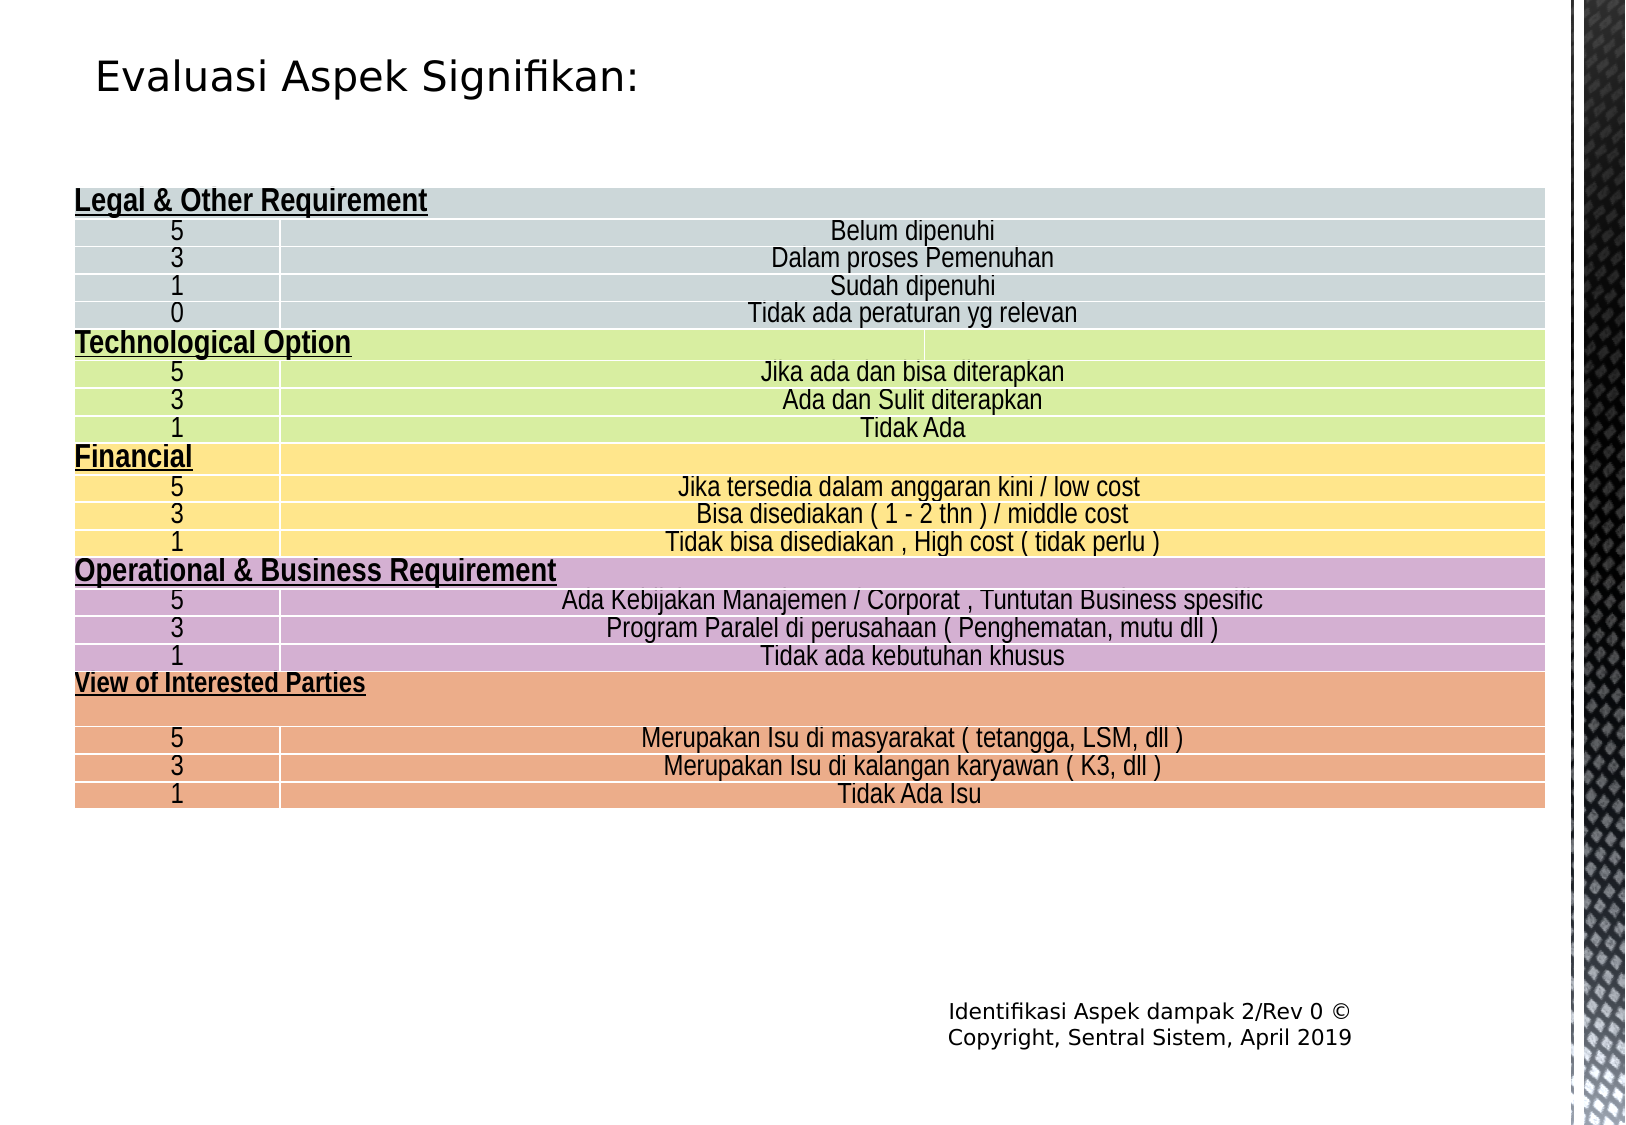

Evaluasi Aspek Signifikan:
| Legal & Other Requirement |  |  |
| --- | --- | --- |
| 5 | Belum dipenuhi |  |
| 3 | Dalam proses Pemenuhan |  |
| 1 | Sudah dipenuhi |  |
| 0 | Tidak ada peraturan yg relevan |  |
| Technological Option |  |  |
| 5 | Jika ada dan bisa diterapkan |  |
| 3 | Ada dan Sulit diterapkan |  |
| 1 | Tidak Ada |  |
| Financial |  |  |
| 5 | Jika tersedia dalam anggaran kini / low cost |  |
| 3 | Bisa disediakan ( 1 - 2 thn ) / middle cost |  |
| 1 | Tidak bisa disediakan , High cost ( tidak perlu ) |  |
| Operational & Business Requirement |  |  |
| 5 | Ada Kebijakan Manajemen / Corporat , Tuntutan Business spesific |  |
| 3 | Program Paralel di perusahaan ( Penghematan, mutu dll ) |  |
| 1 | Tidak ada kebutuhan khusus |  |
| View of Interested Parties |  |  |
| 5 | Merupakan Isu di masyarakat ( tetangga, LSM, dll ) |  |
| 3 | Merupakan Isu di kalangan karyawan ( K3, dll ) |  |
| 1 | Tidak Ada Isu |  |
Identifikasi Aspek dampak 2/Rev 0 © Copyright, Sentral Sistem, April 2019